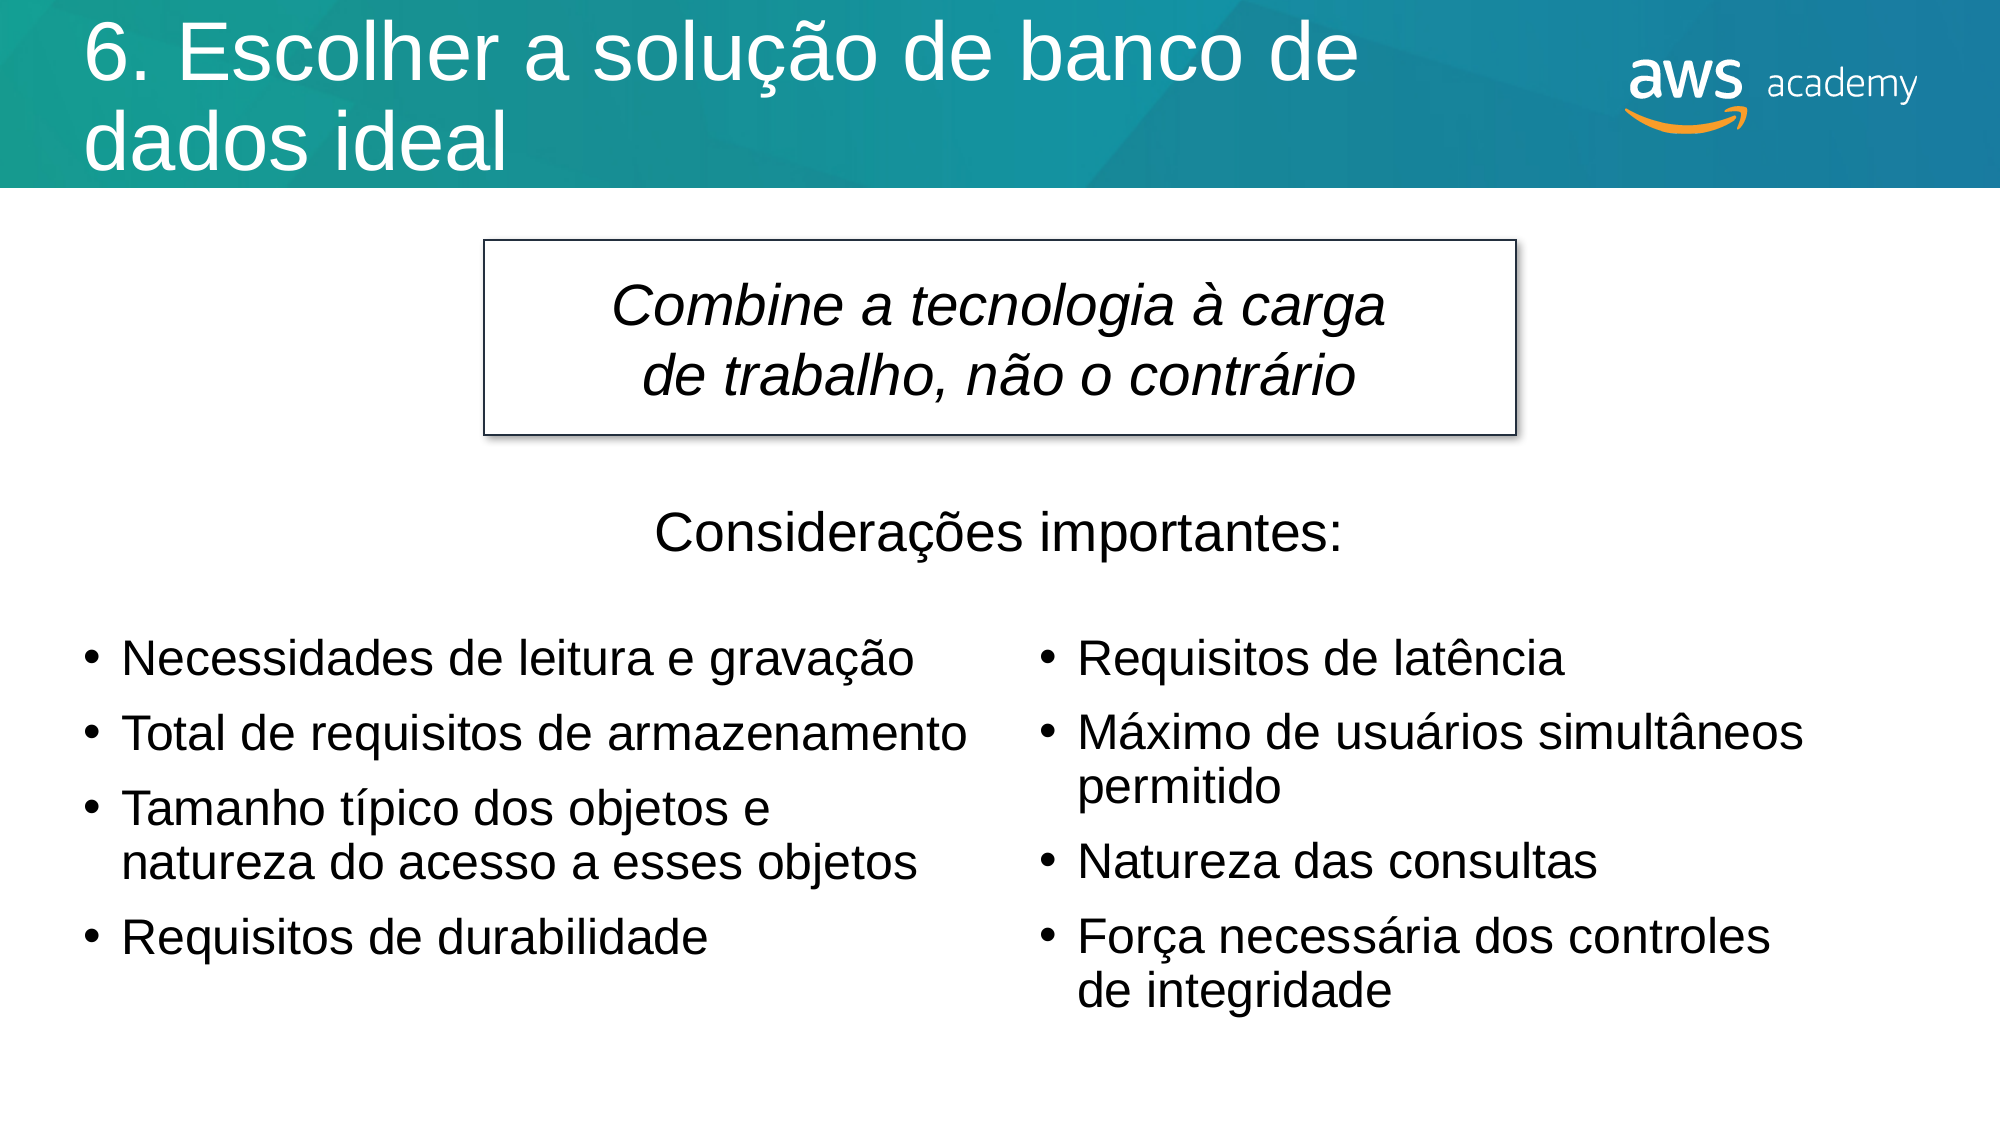

# 6. Escolher a solução de banco de dados ideal
Combine a tecnologia à carga de trabalho, não o contrário
Considerações importantes:
Requisitos de latência
Máximo de usuários simultâneos permitido
Natureza das consultas
Força necessária dos controles de integridade
Necessidades de leitura e gravação
Total de requisitos de armazenamento
Tamanho típico dos objetos e natureza do acesso a esses objetos
Requisitos de durabilidade